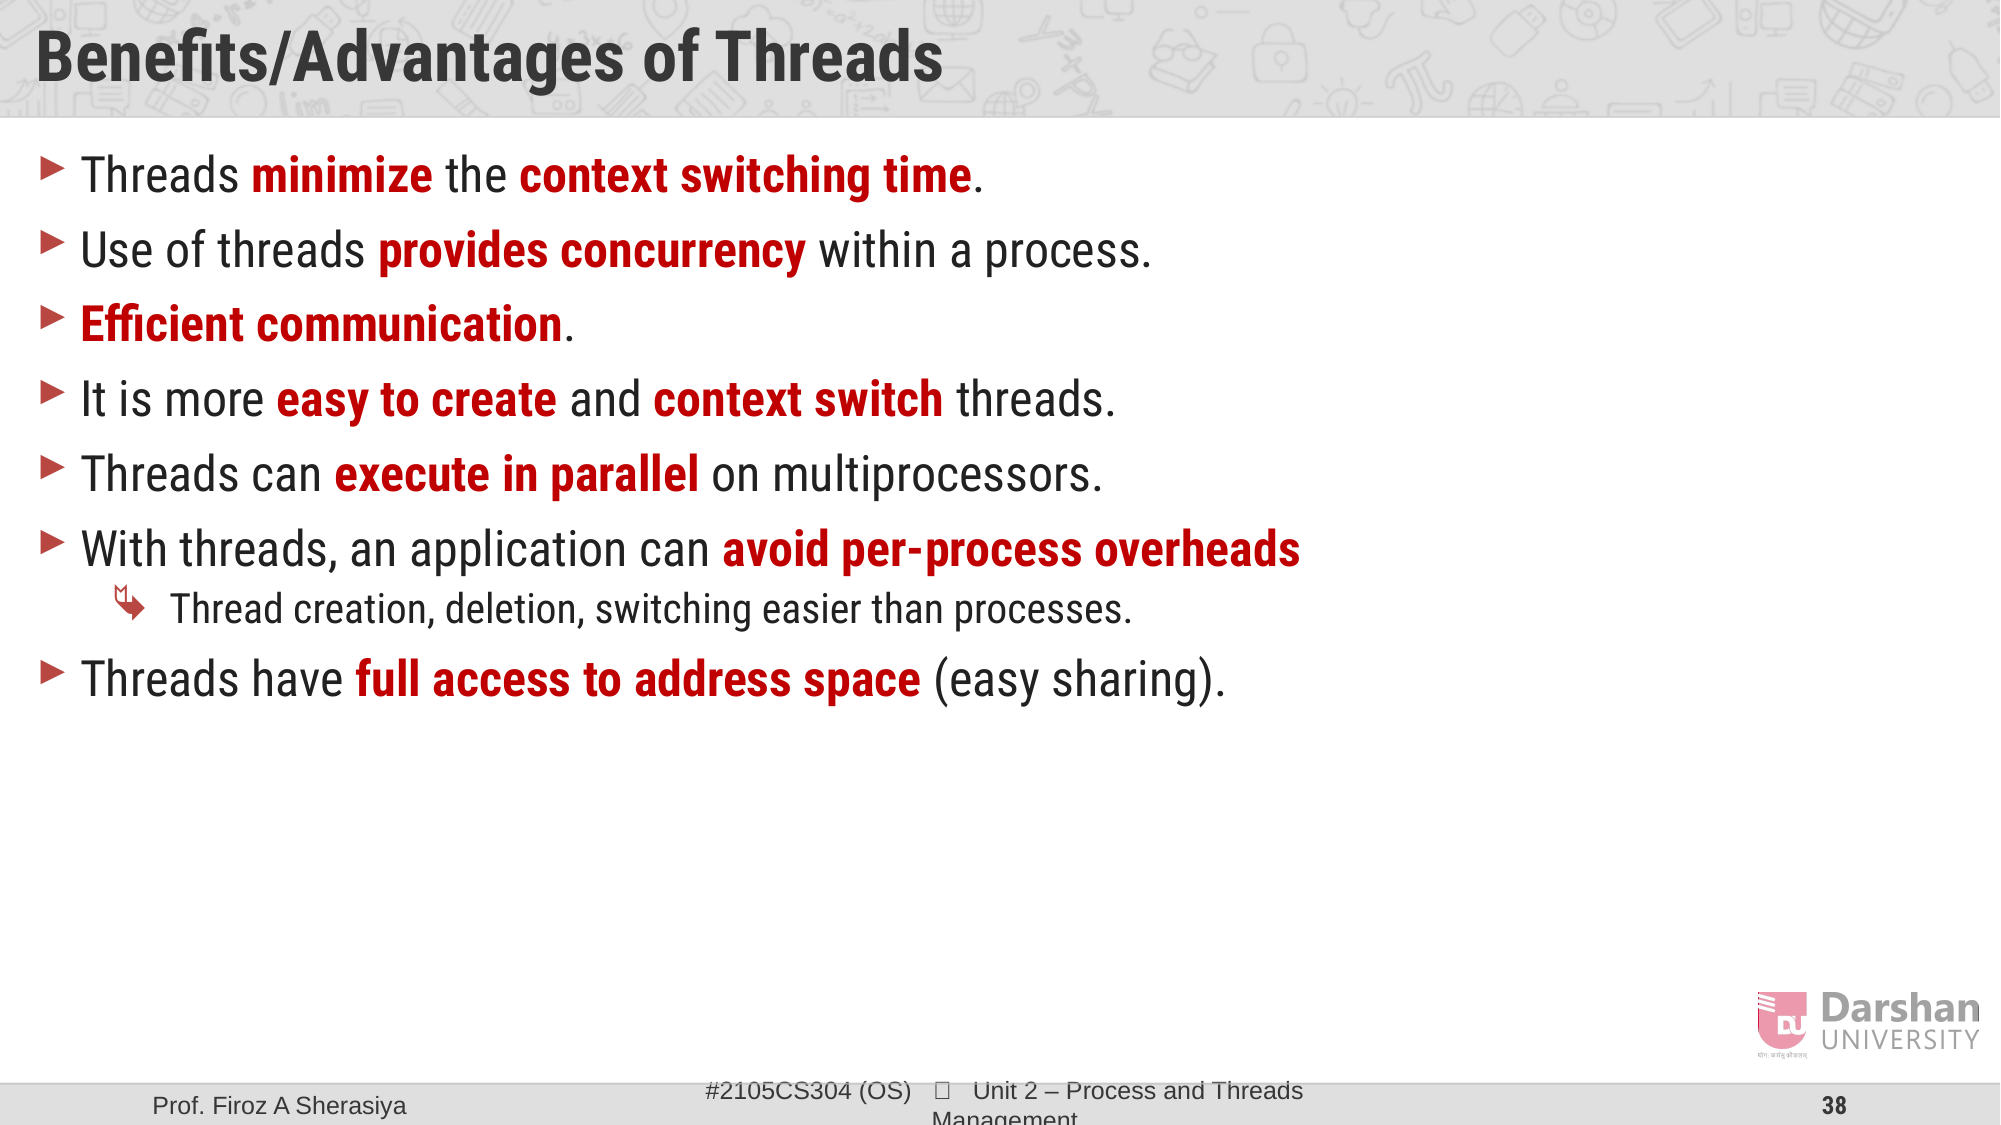

# Benefits/Advantages of Threads
Threads minimize the context switching time.
Use of threads provides concurrency within a process.
Efficient communication.
It is more easy to create and context switch threads.
Threads can execute in parallel on multiprocessors.
With threads, an application can avoid per-process overheads
Thread creation, deletion, switching easier than processes.
Threads have full access to address space (easy sharing).